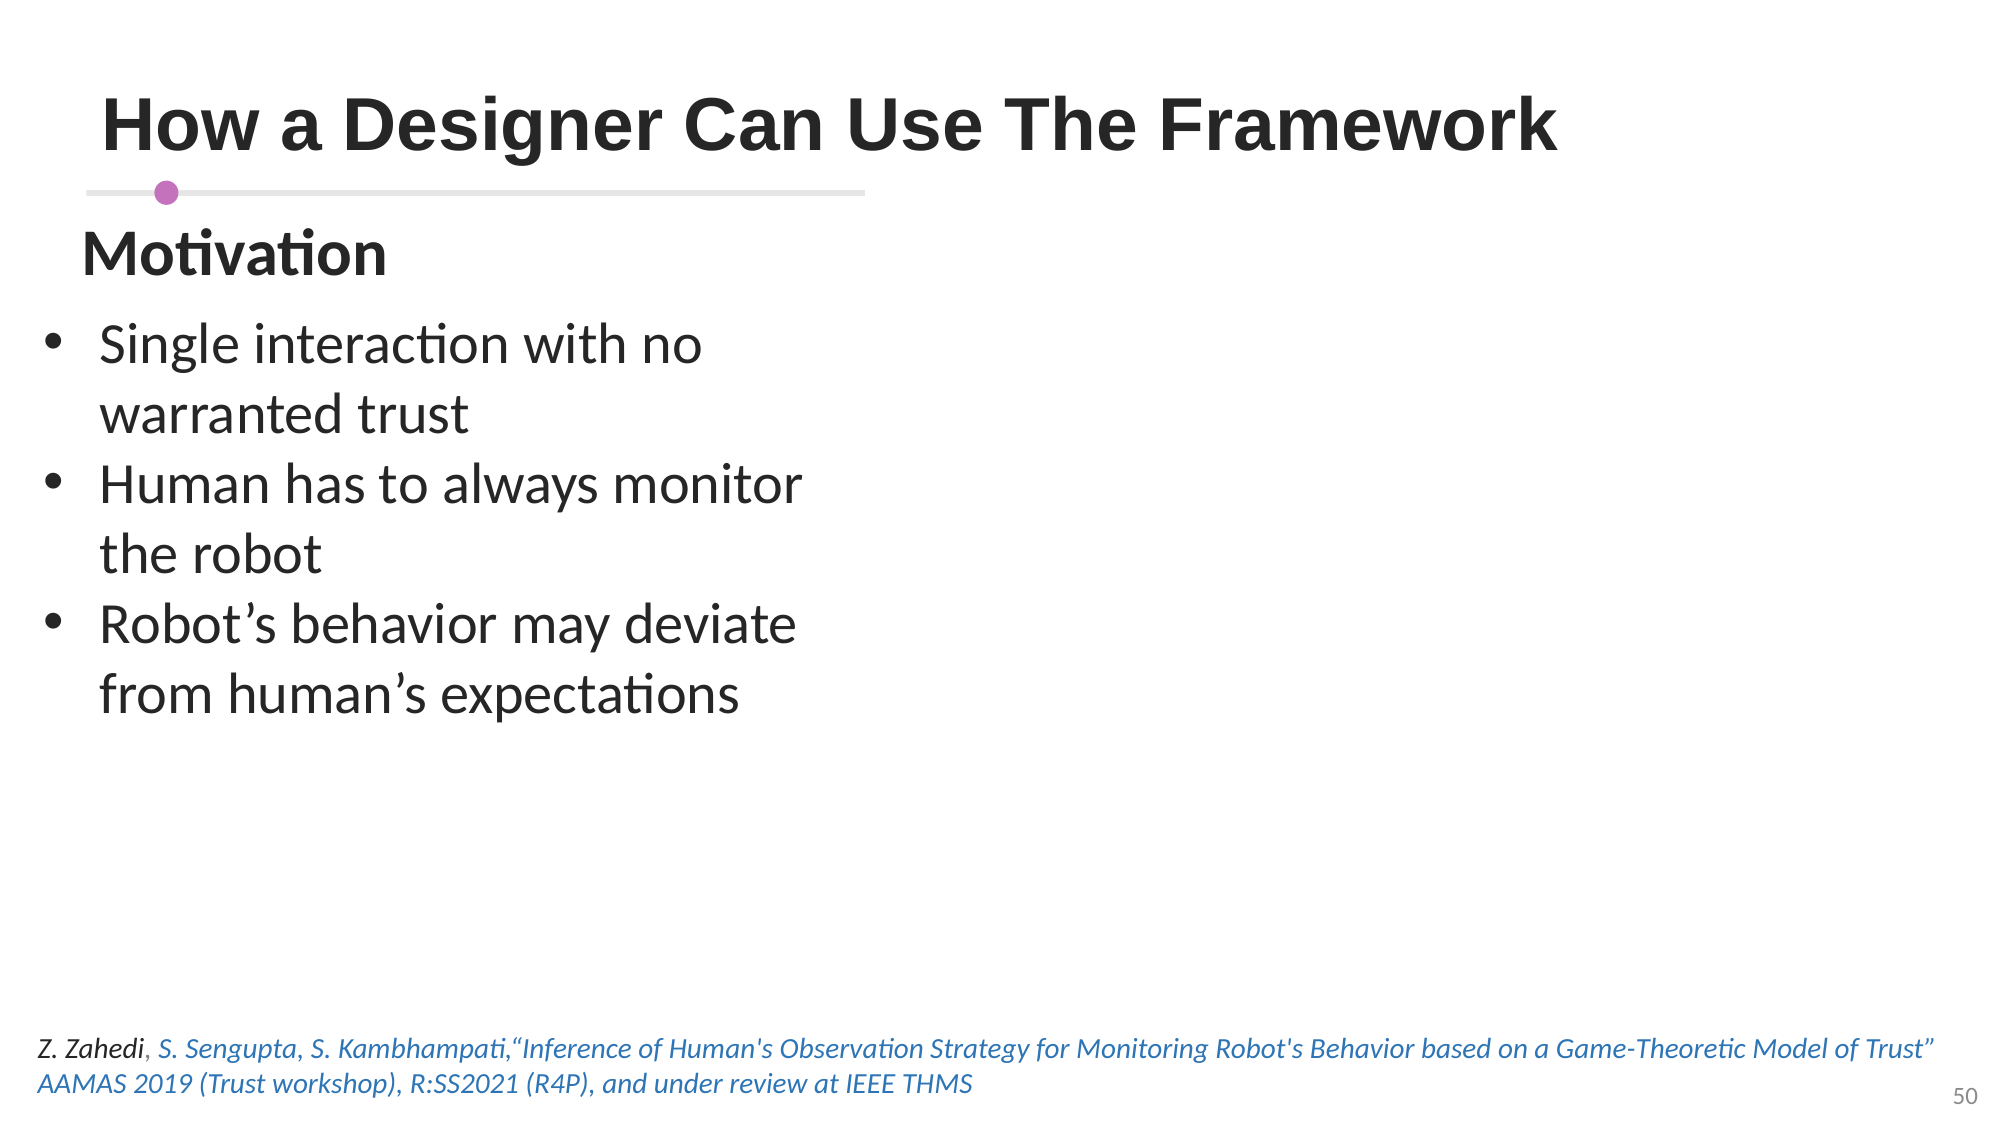

# How a Designer Can Use The Framework
Motivation
Single interaction with no warranted trust
Human has to always monitor the robot
Robot’s behavior may deviate from human’s expectations
Z. Zahedi, S. Sengupta, S. Kambhampati,“Inference of Human's Observation Strategy for Monitoring Robot's Behavior based on a Game-Theoretic Model of Trust” AAMAS 2019 (Trust workshop), R:SS2021 (R4P), and under review at IEEE THMS